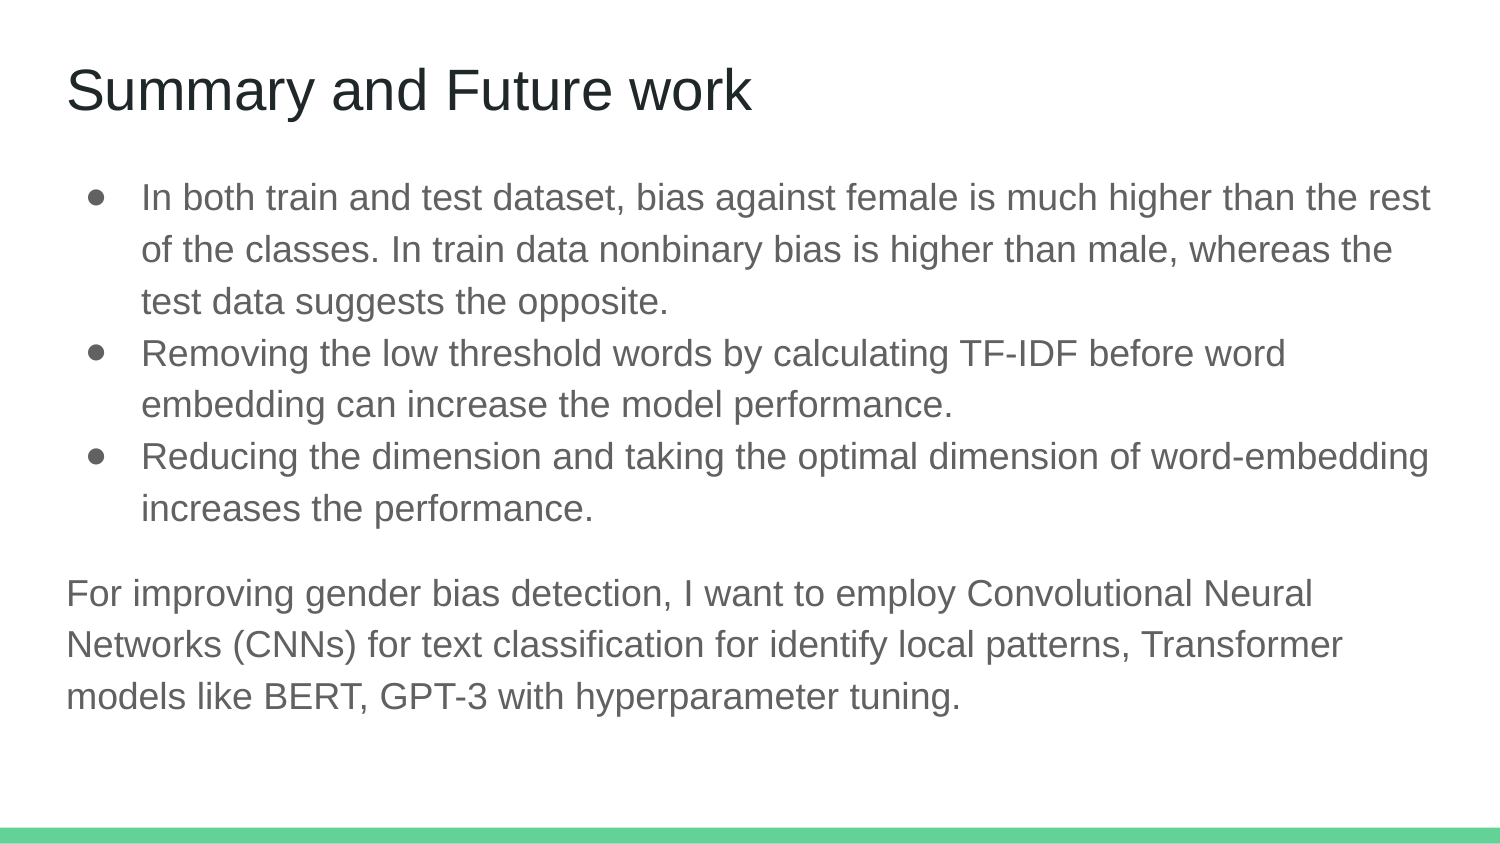

# Summary and Future work
In both train and test dataset, bias against female is much higher than the rest of the classes. In train data nonbinary bias is higher than male, whereas the test data suggests the opposite.
Removing the low threshold words by calculating TF-IDF before word embedding can increase the model performance.
Reducing the dimension and taking the optimal dimension of word-embedding increases the performance.
For improving gender bias detection, I want to employ Convolutional Neural Networks (CNNs) for text classification for identify local patterns, Transformer models like BERT, GPT-3 with hyperparameter tuning.